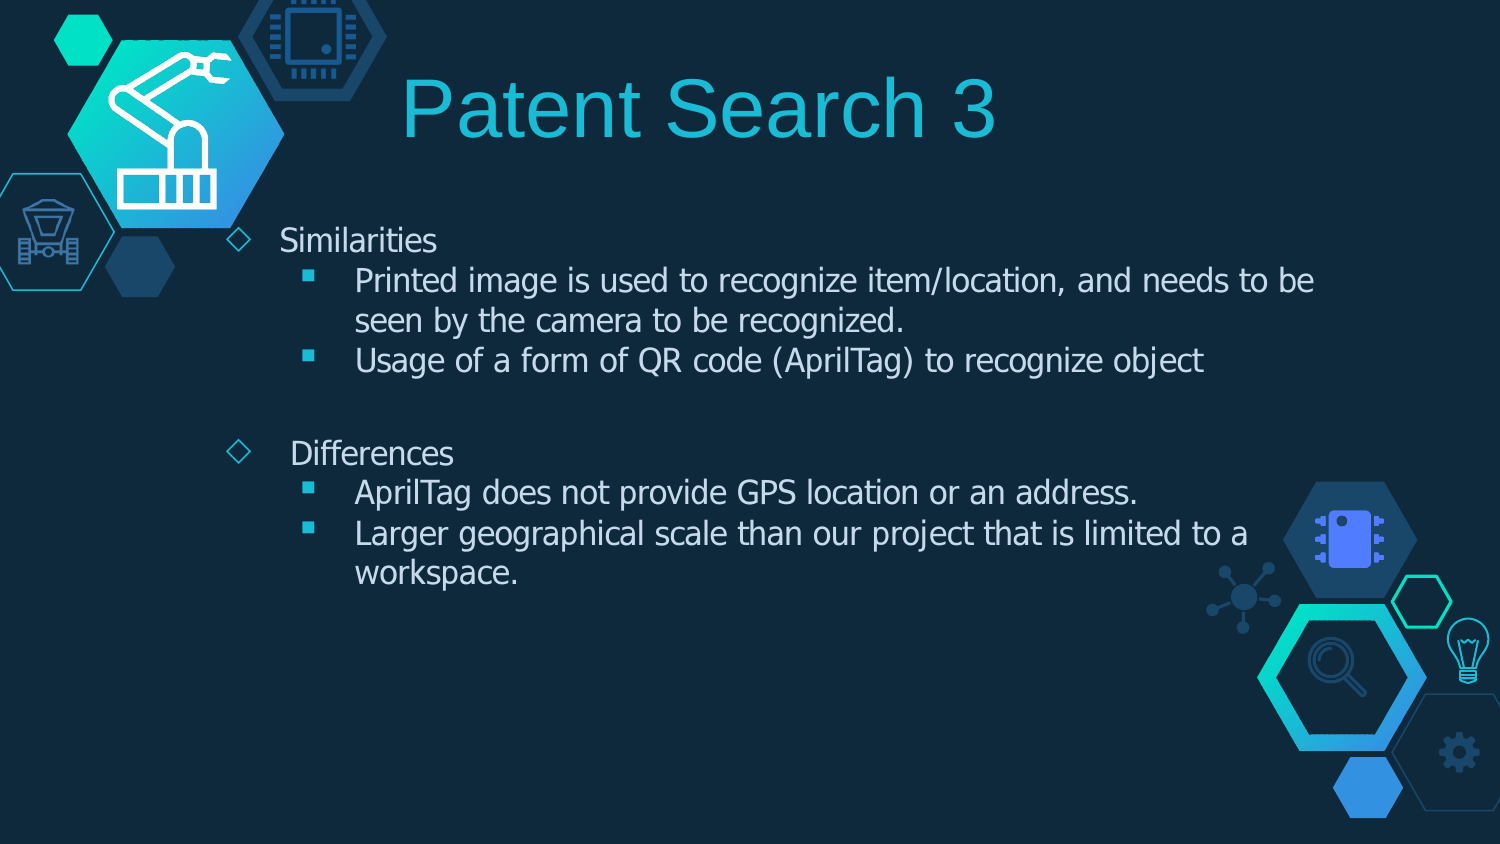

# Patent Search 3
Similarities
Printed image is used to recognize item/location, and needs to be seen by the camera to be recognized.
Usage of a form of QR code (AprilTag) to recognize object

 Differences
AprilTag does not provide GPS location or an address.
Larger geographical scale than our project that is limited to a workspace.